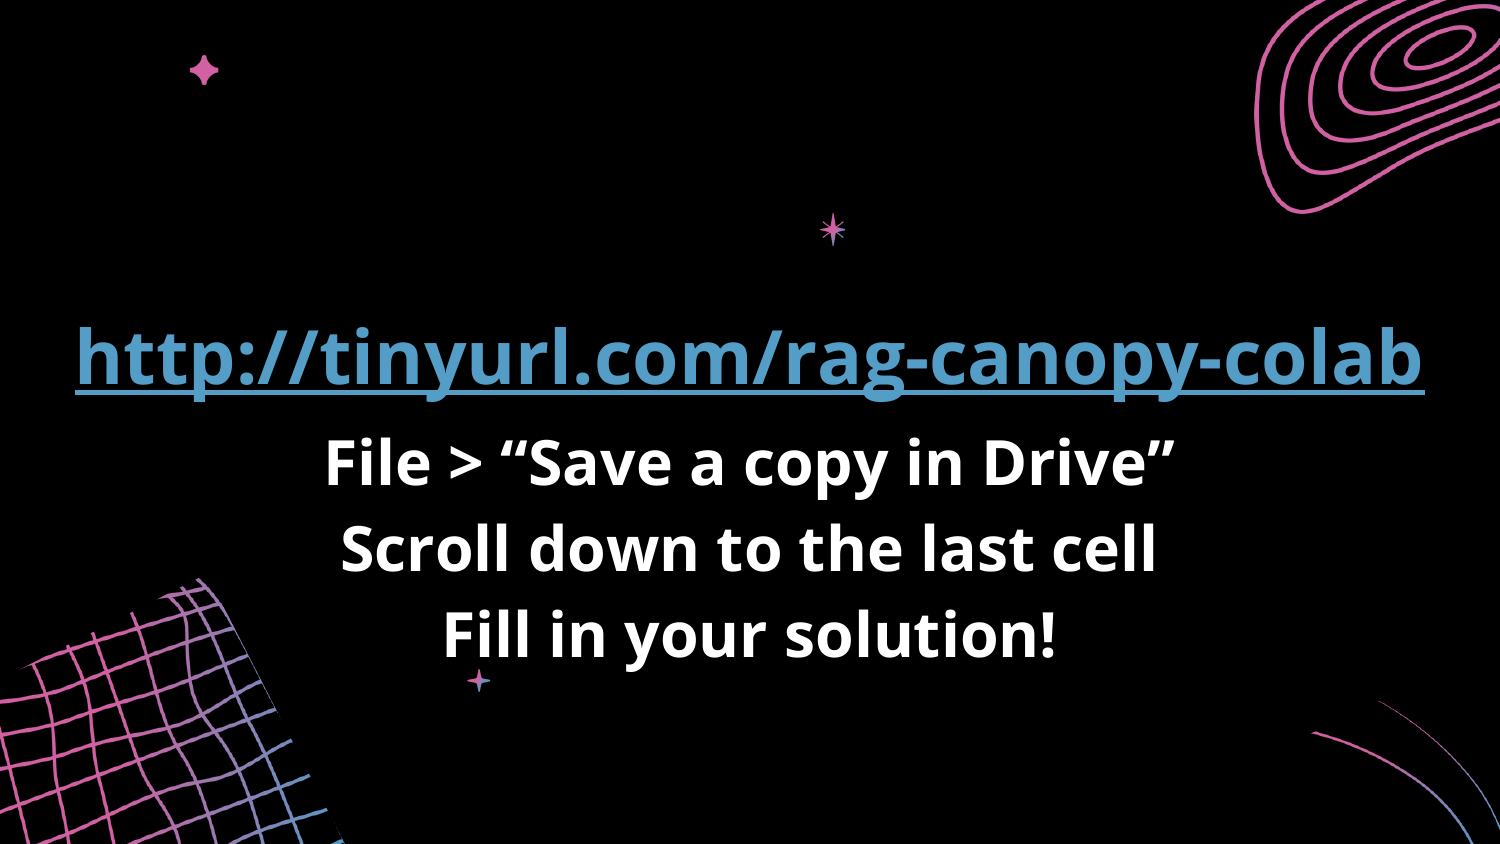

http://tinyurl.com/rag-canopy-colab
File > “Save a copy in Drive”
Scroll down to the last cell
Fill in your solution!